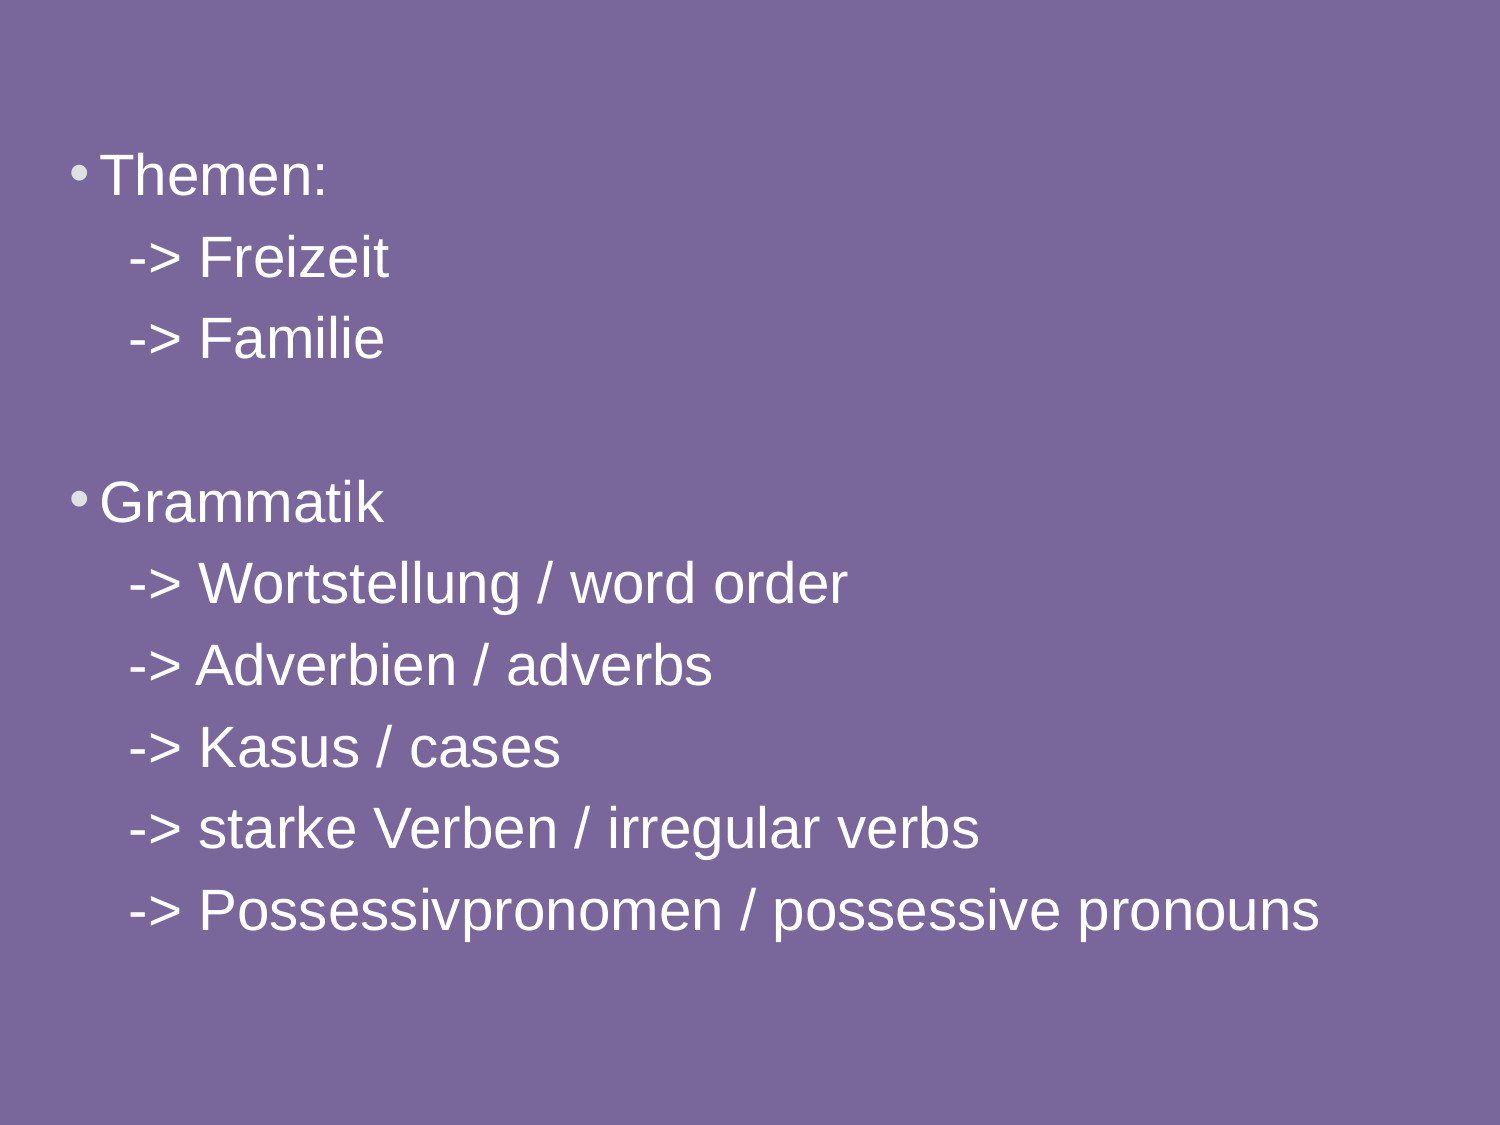

Themen:
-> Freizeit
-> Familie

Grammatik
-> Wortstellung / word order
-> Adverbien / adverbs
-> Kasus / cases
-> starke Verben / irregular verbs
-> Possessivpronomen / possessive pronouns

2